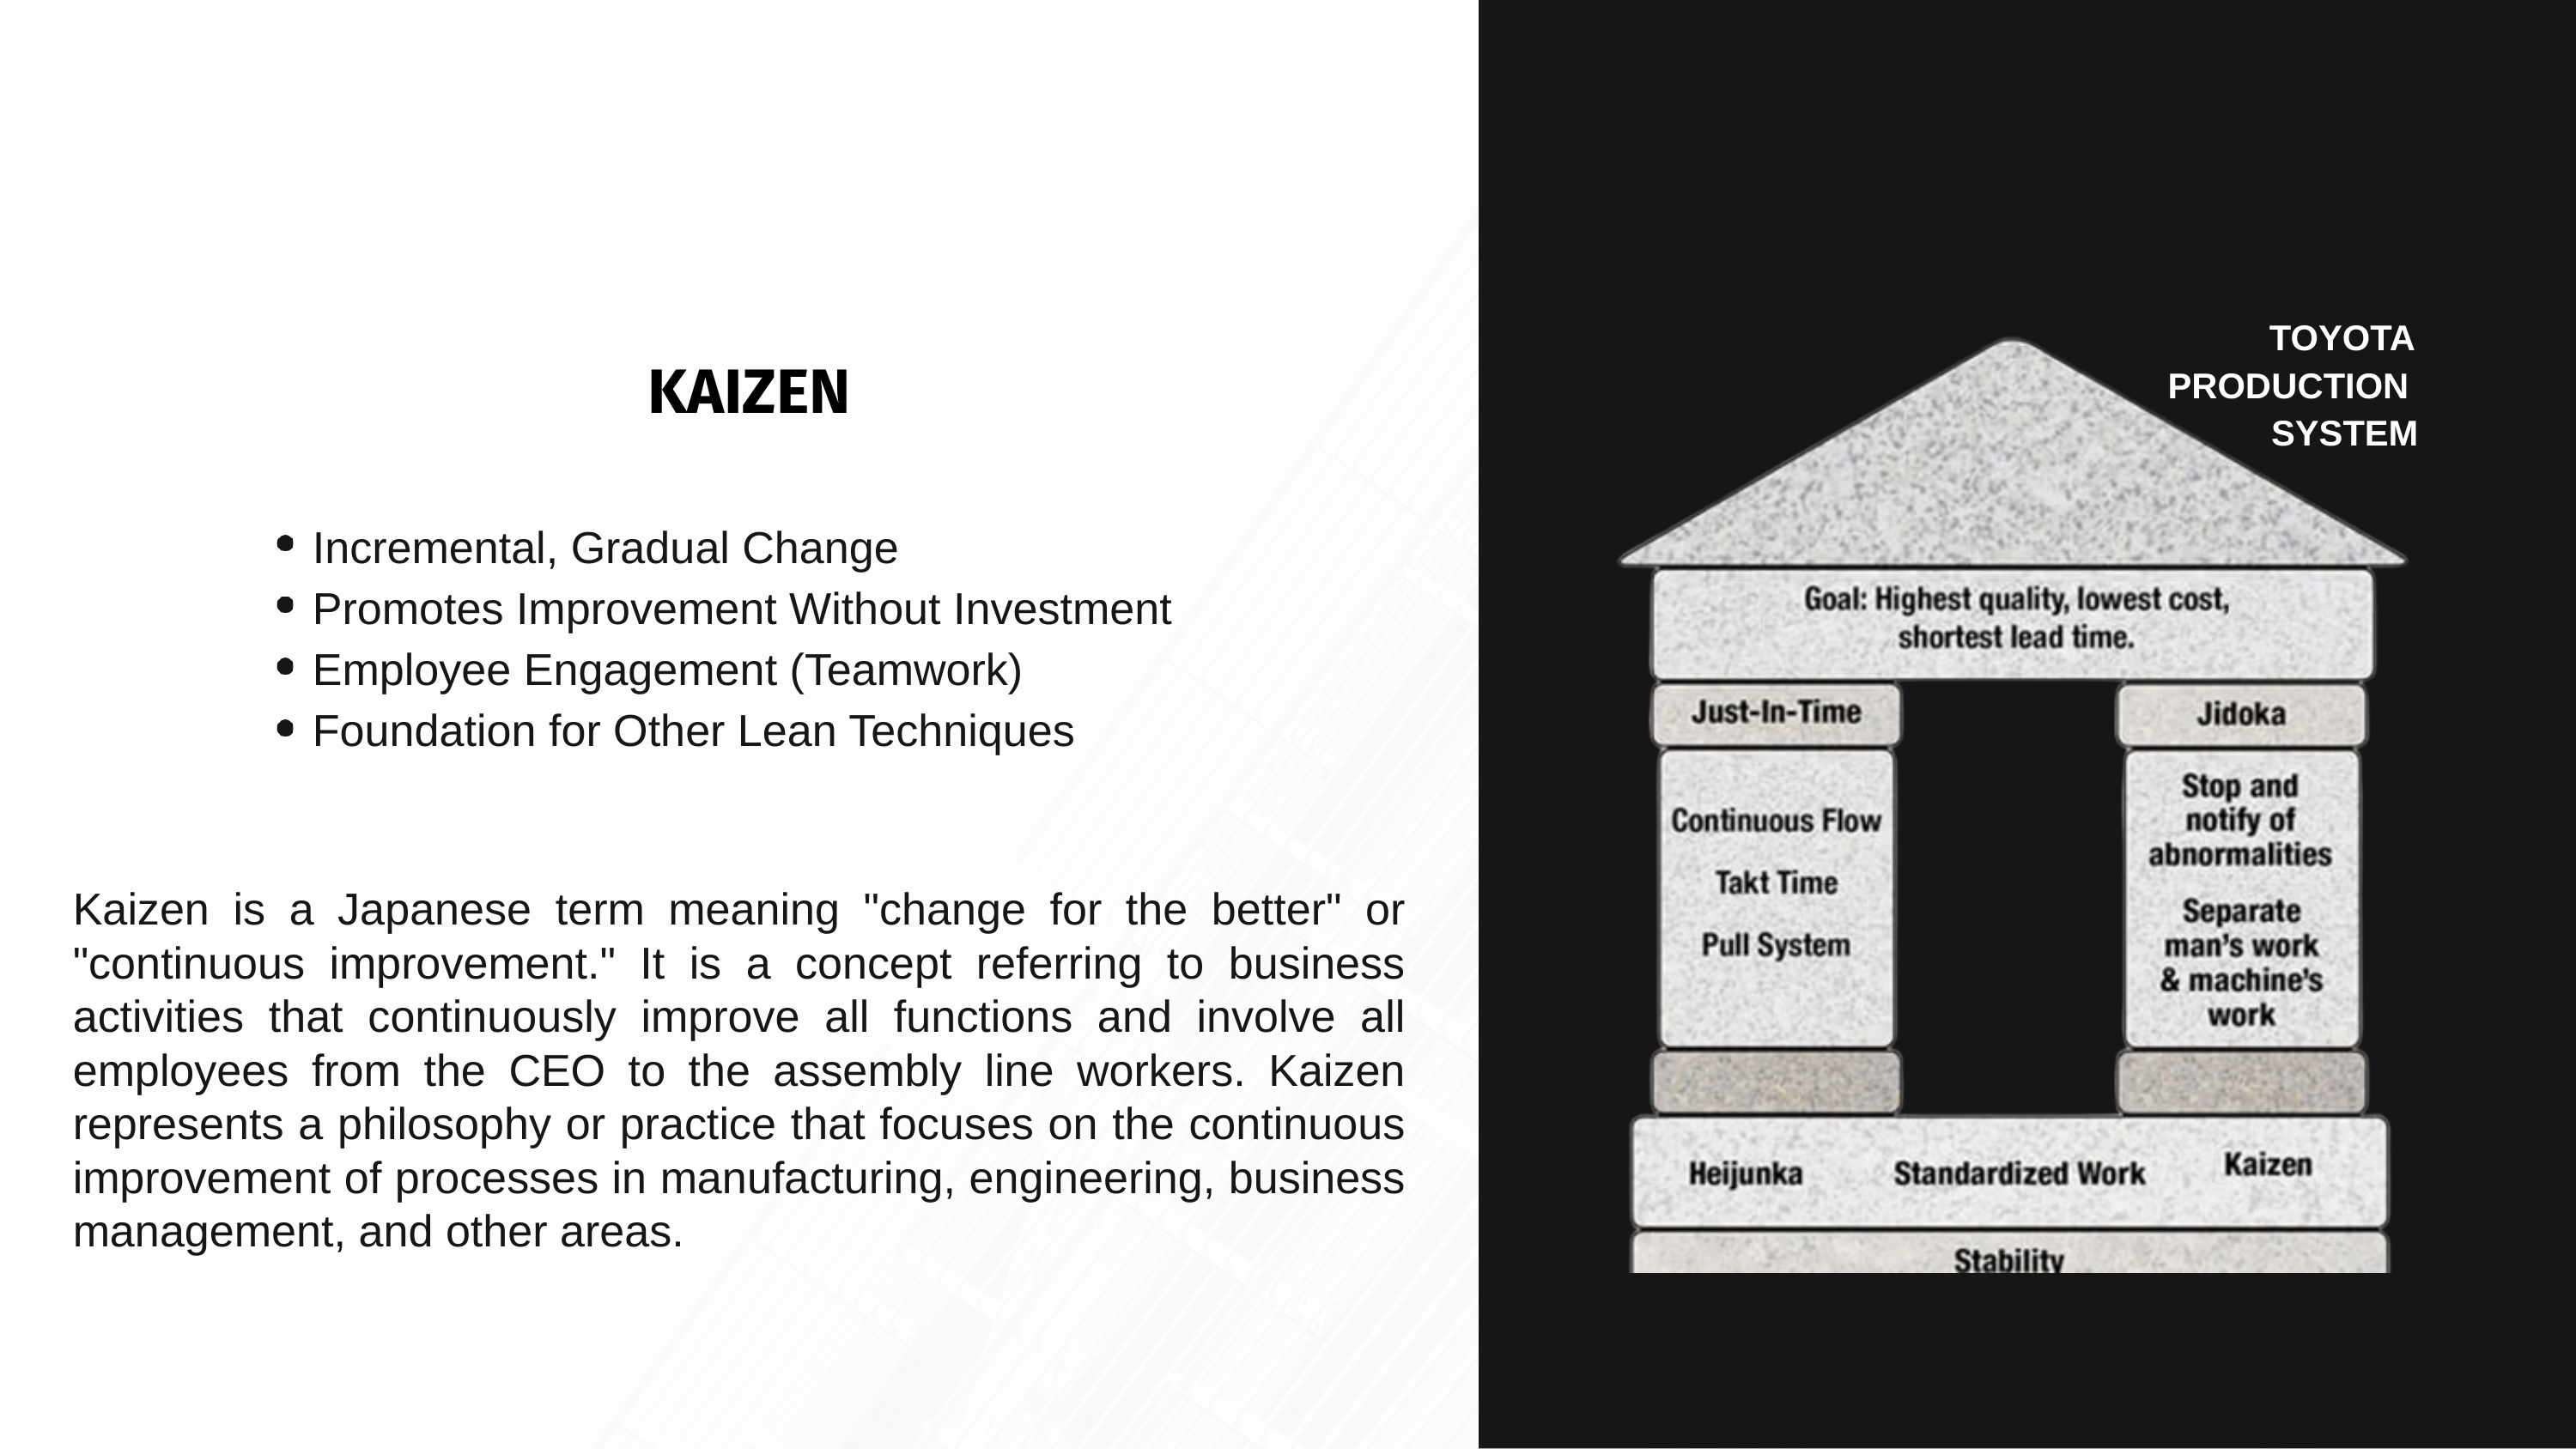

TOYOTA  PRODUCTION
SYSTEM
# KAIZEN

Incremental, Gradual Change
Promotes Improvement Without Investment  Employee Engagement (Teamwork)  Foundation for Other Lean Techniques

Kaizen is a Japanese term meaning "change for the better" or "continuous improvement." It is a concept referring to business activities that continuously improve all functions and involve all employees from the CEO to the assembly line workers. Kaizen represents a philosophy or practice that focuses on the continuous improvement of processes in manufacturing, engineering, business management, and other areas.